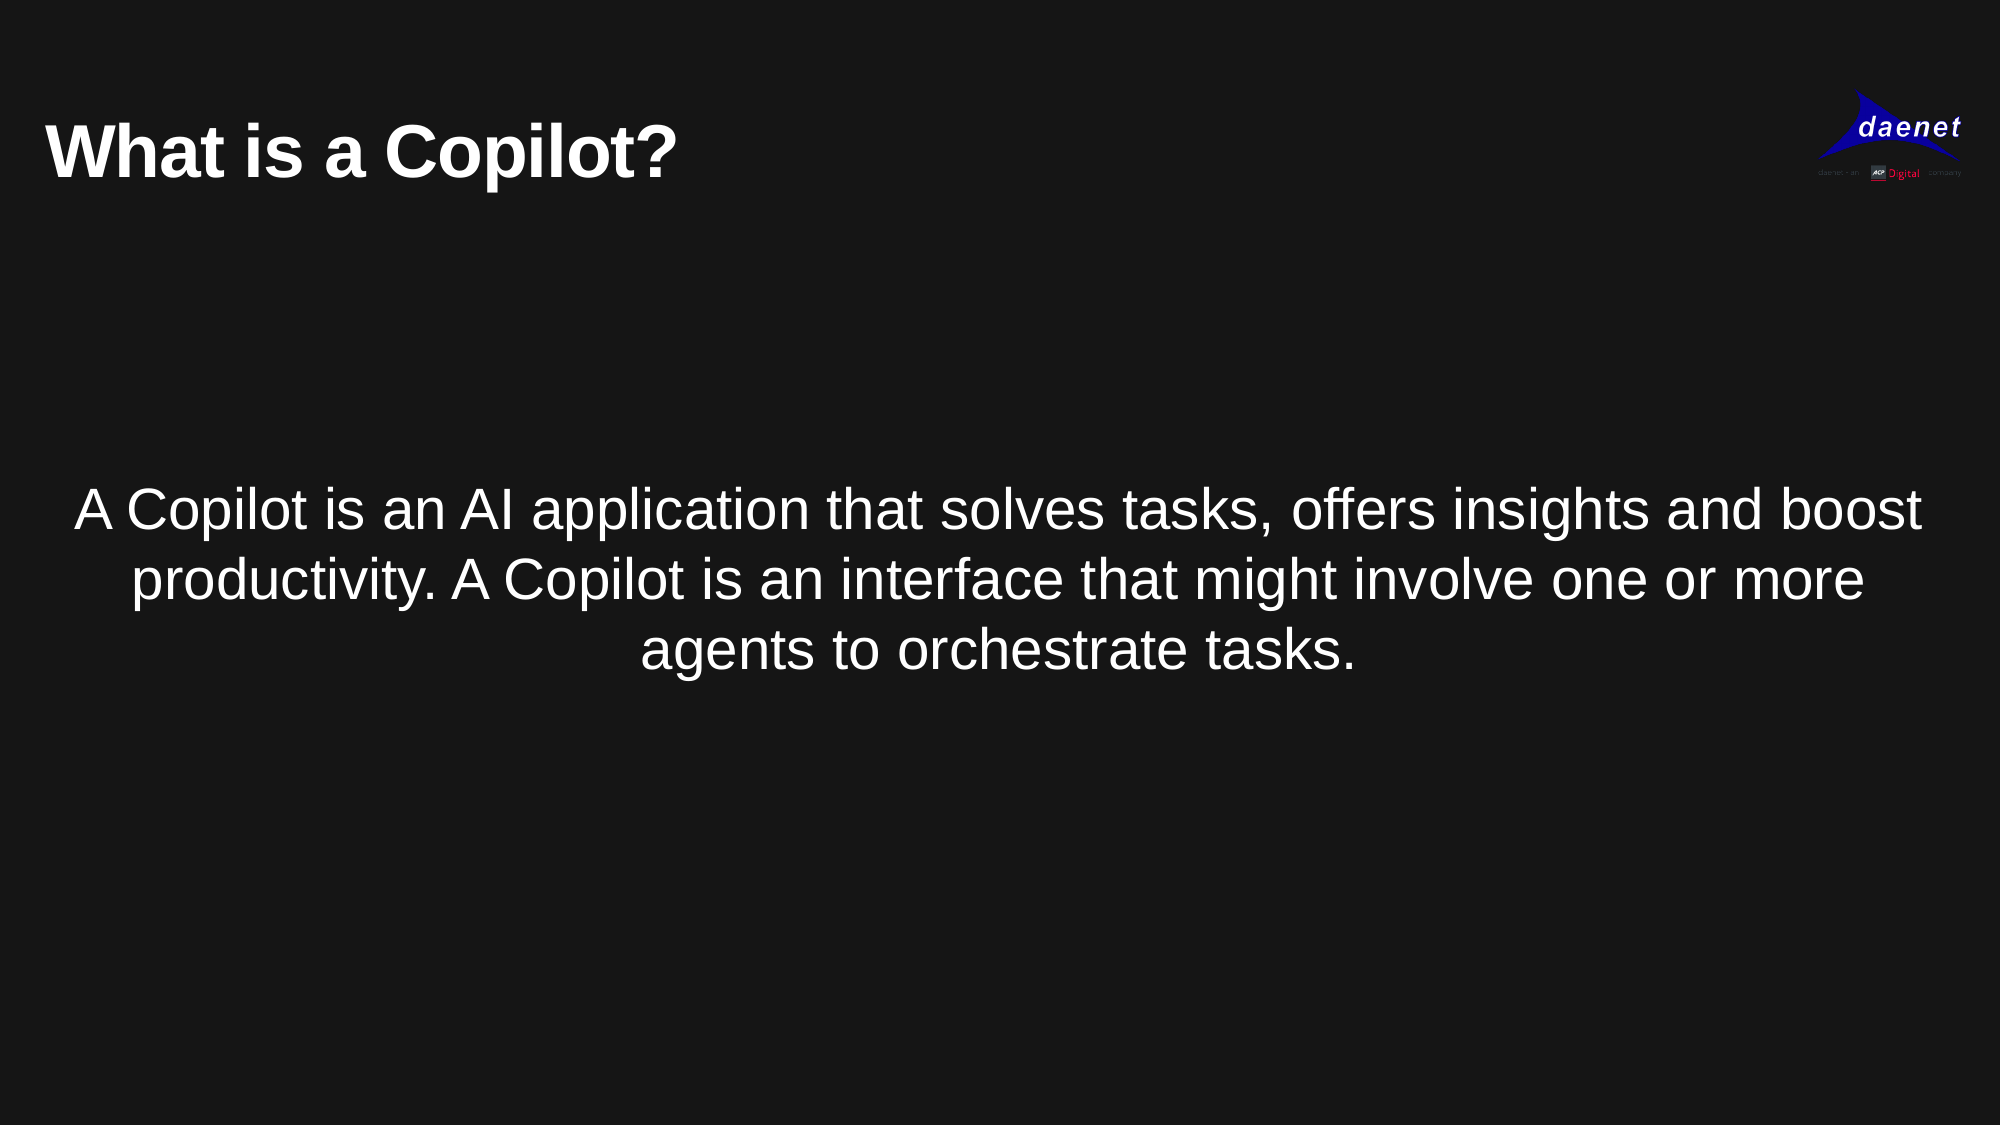

# What is a Copilot?
A Copilot is an AI application that solves tasks, offers insights and boost productivity. A Copilot is an interface that might involve one or more agents to orchestrate tasks.